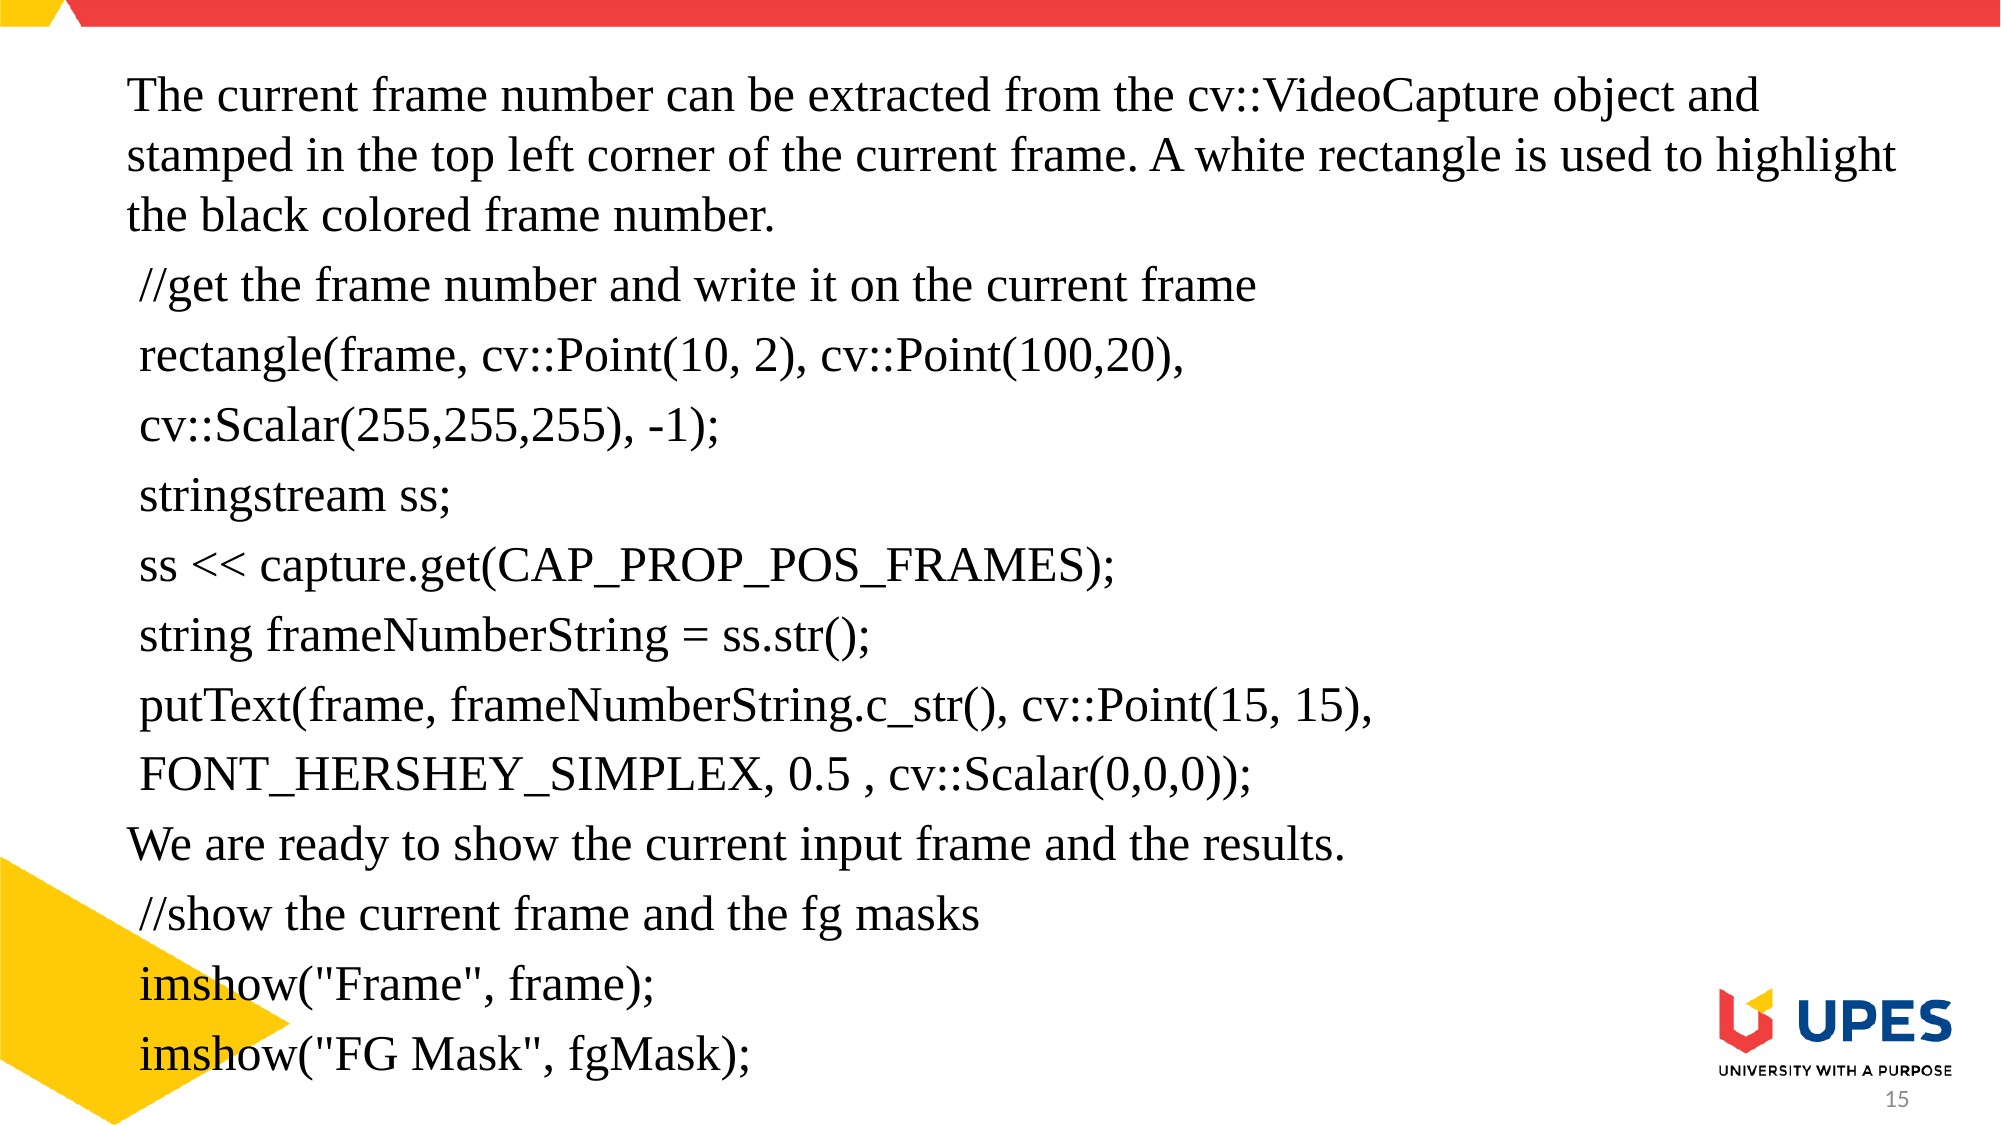

The current frame number can be extracted from the cv::VideoCapture object and stamped in the top left corner of the current frame. A white rectangle is used to highlight the black colored frame number.
 //get the frame number and write it on the current frame
 rectangle(frame, cv::Point(10, 2), cv::Point(100,20),
 cv::Scalar(255,255,255), -1);
 stringstream ss;
 ss << capture.get(CAP_PROP_POS_FRAMES);
 string frameNumberString = ss.str();
 putText(frame, frameNumberString.c_str(), cv::Point(15, 15),
 FONT_HERSHEY_SIMPLEX, 0.5 , cv::Scalar(0,0,0));
We are ready to show the current input frame and the results.
 //show the current frame and the fg masks
 imshow("Frame", frame);
 imshow("FG Mask", fgMask);